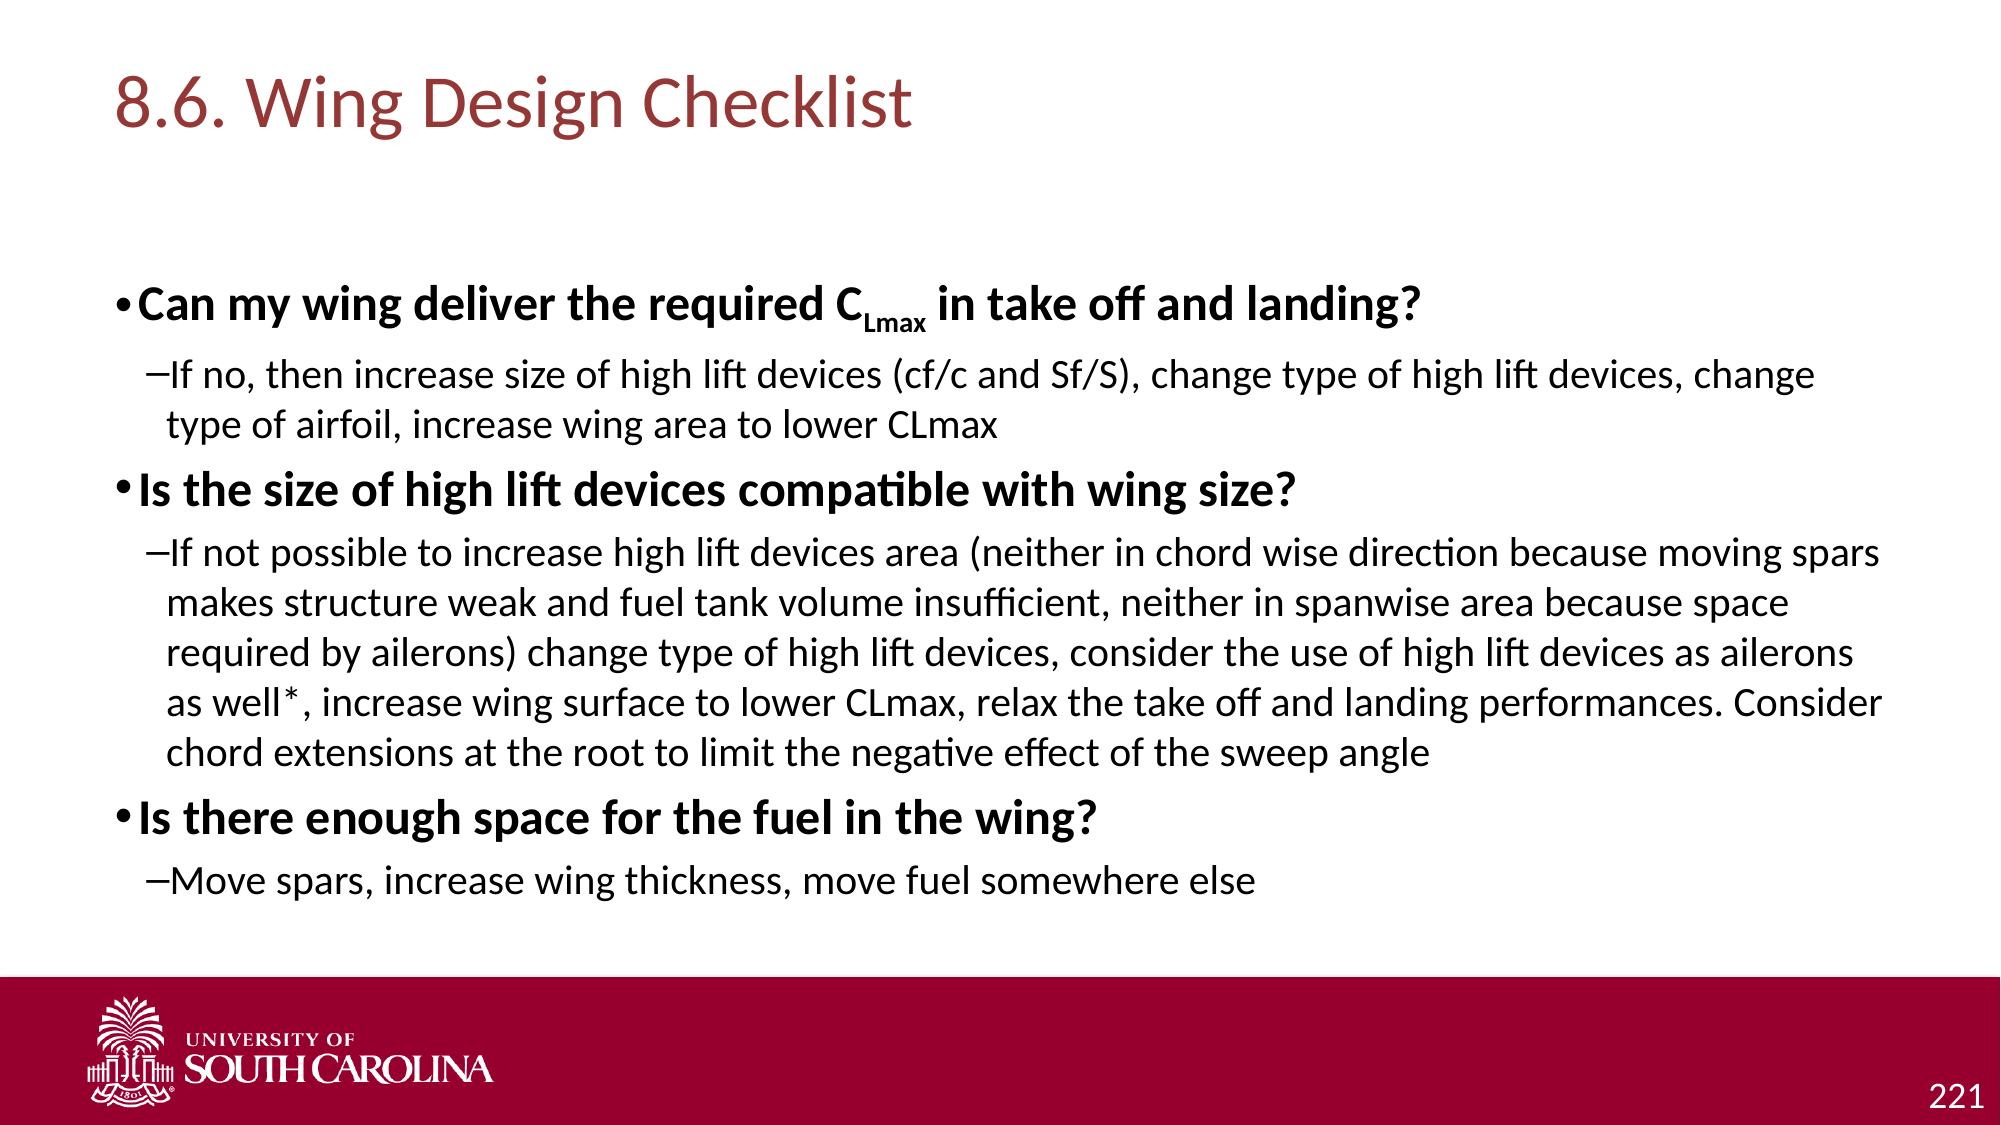

# 8.6. Wing Design Checklist
Can my wing deliver the required CLmax in take off and landing?
If no, then increase size of high lift devices (cf/c and Sf/S), change type of high lift devices, change type of airfoil, increase wing area to lower CLmax
Is the size of high lift devices compatible with wing size?
If not possible to increase high lift devices area (neither in chord wise direction because moving spars makes structure weak and fuel tank volume insufficient, neither in spanwise area because space required by ailerons) change type of high lift devices, consider the use of high lift devices as ailerons as well*, increase wing surface to lower CLmax, relax the take off and landing performances. Consider chord extensions at the root to limit the negative effect of the sweep angle
Is there enough space for the fuel in the wing?
Move spars, increase wing thickness, move fuel somewhere else